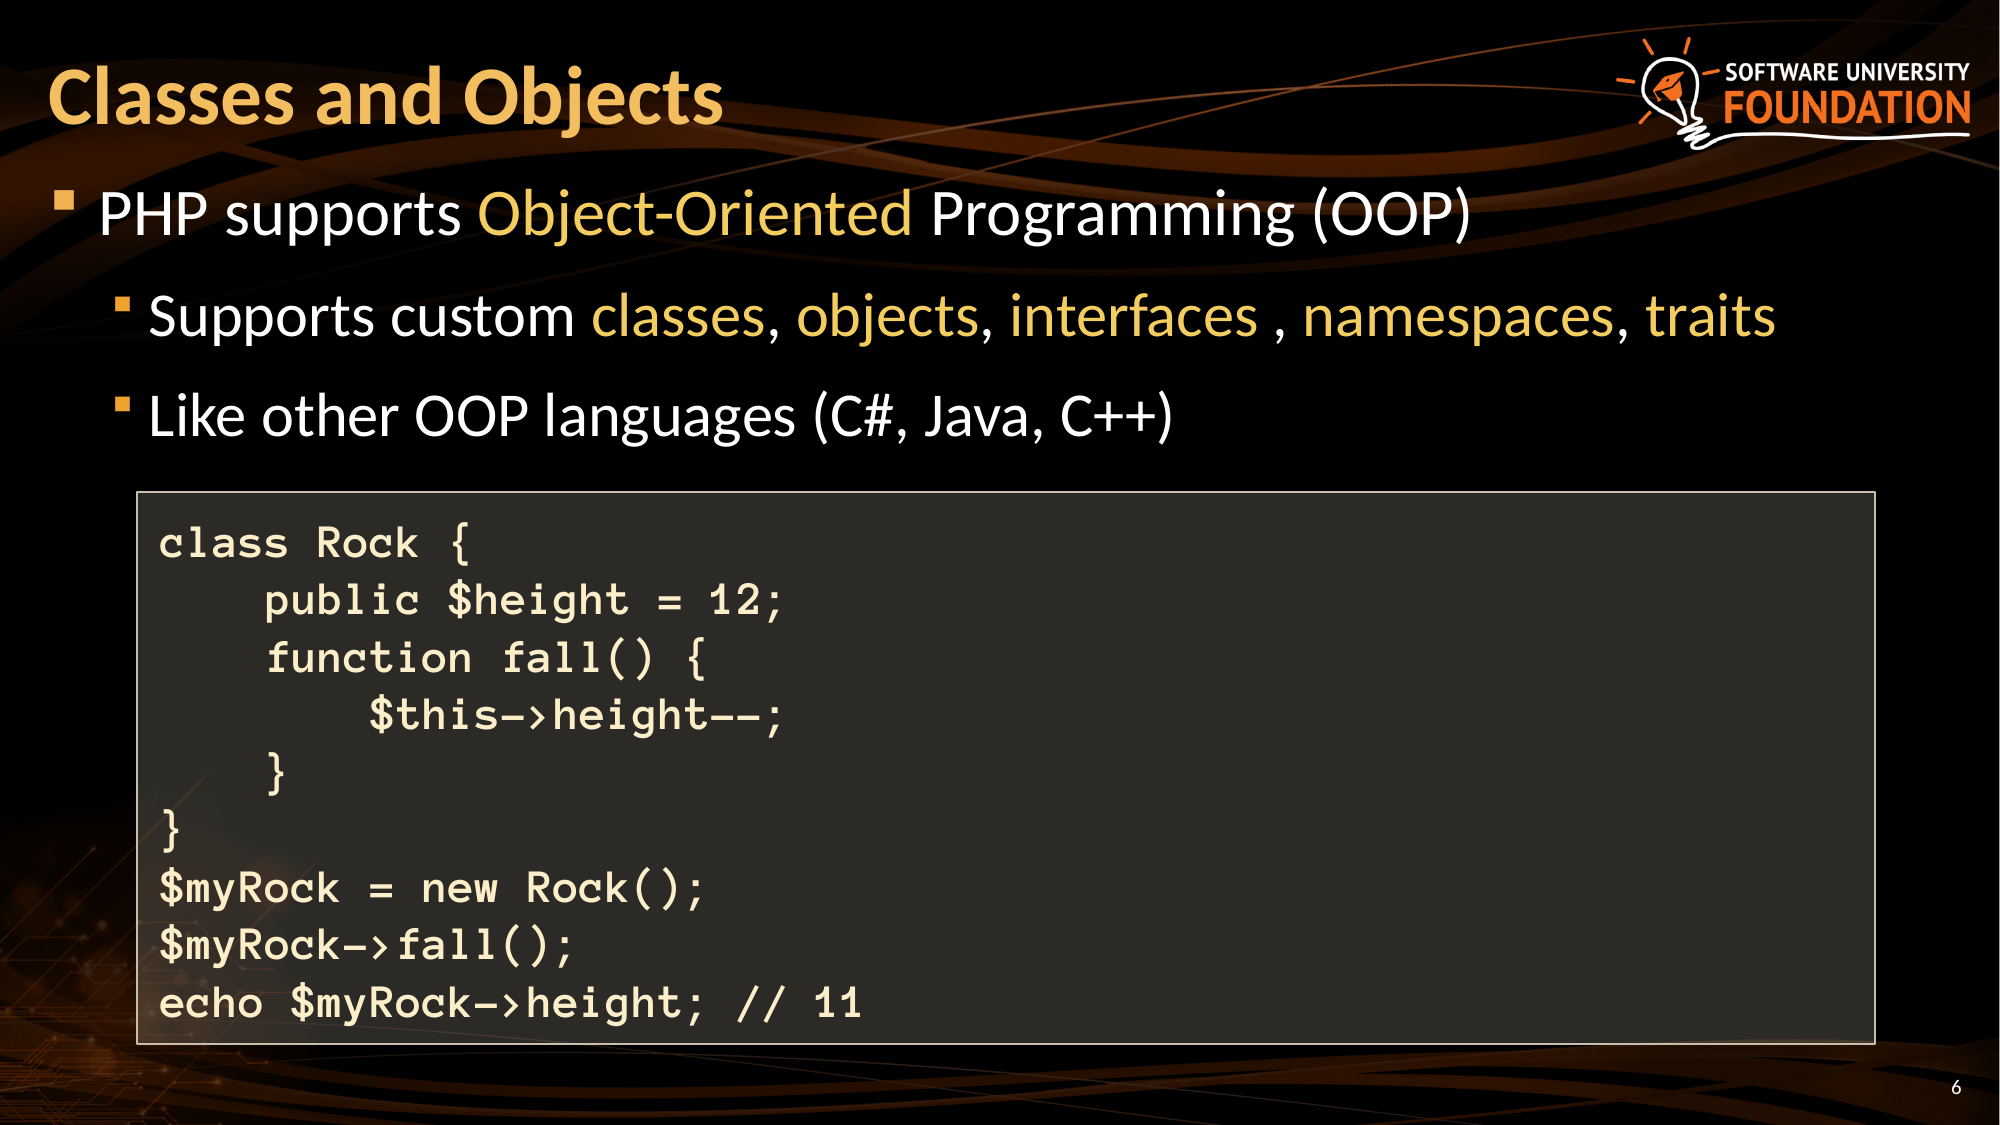

# Classes and Objects
PHP supports Object-Oriented Programming (OOP)
Supports custom classes, objects, interfaces , namespaces, traits
Like other OOP languages (C#, Java, C++)
class Rock {
    public $height = 12;
    function fall() {
        $this->height--;
    }
}
$myRock = new Rock();
$myRock->fall();
echo $myRock->height; // 11
6